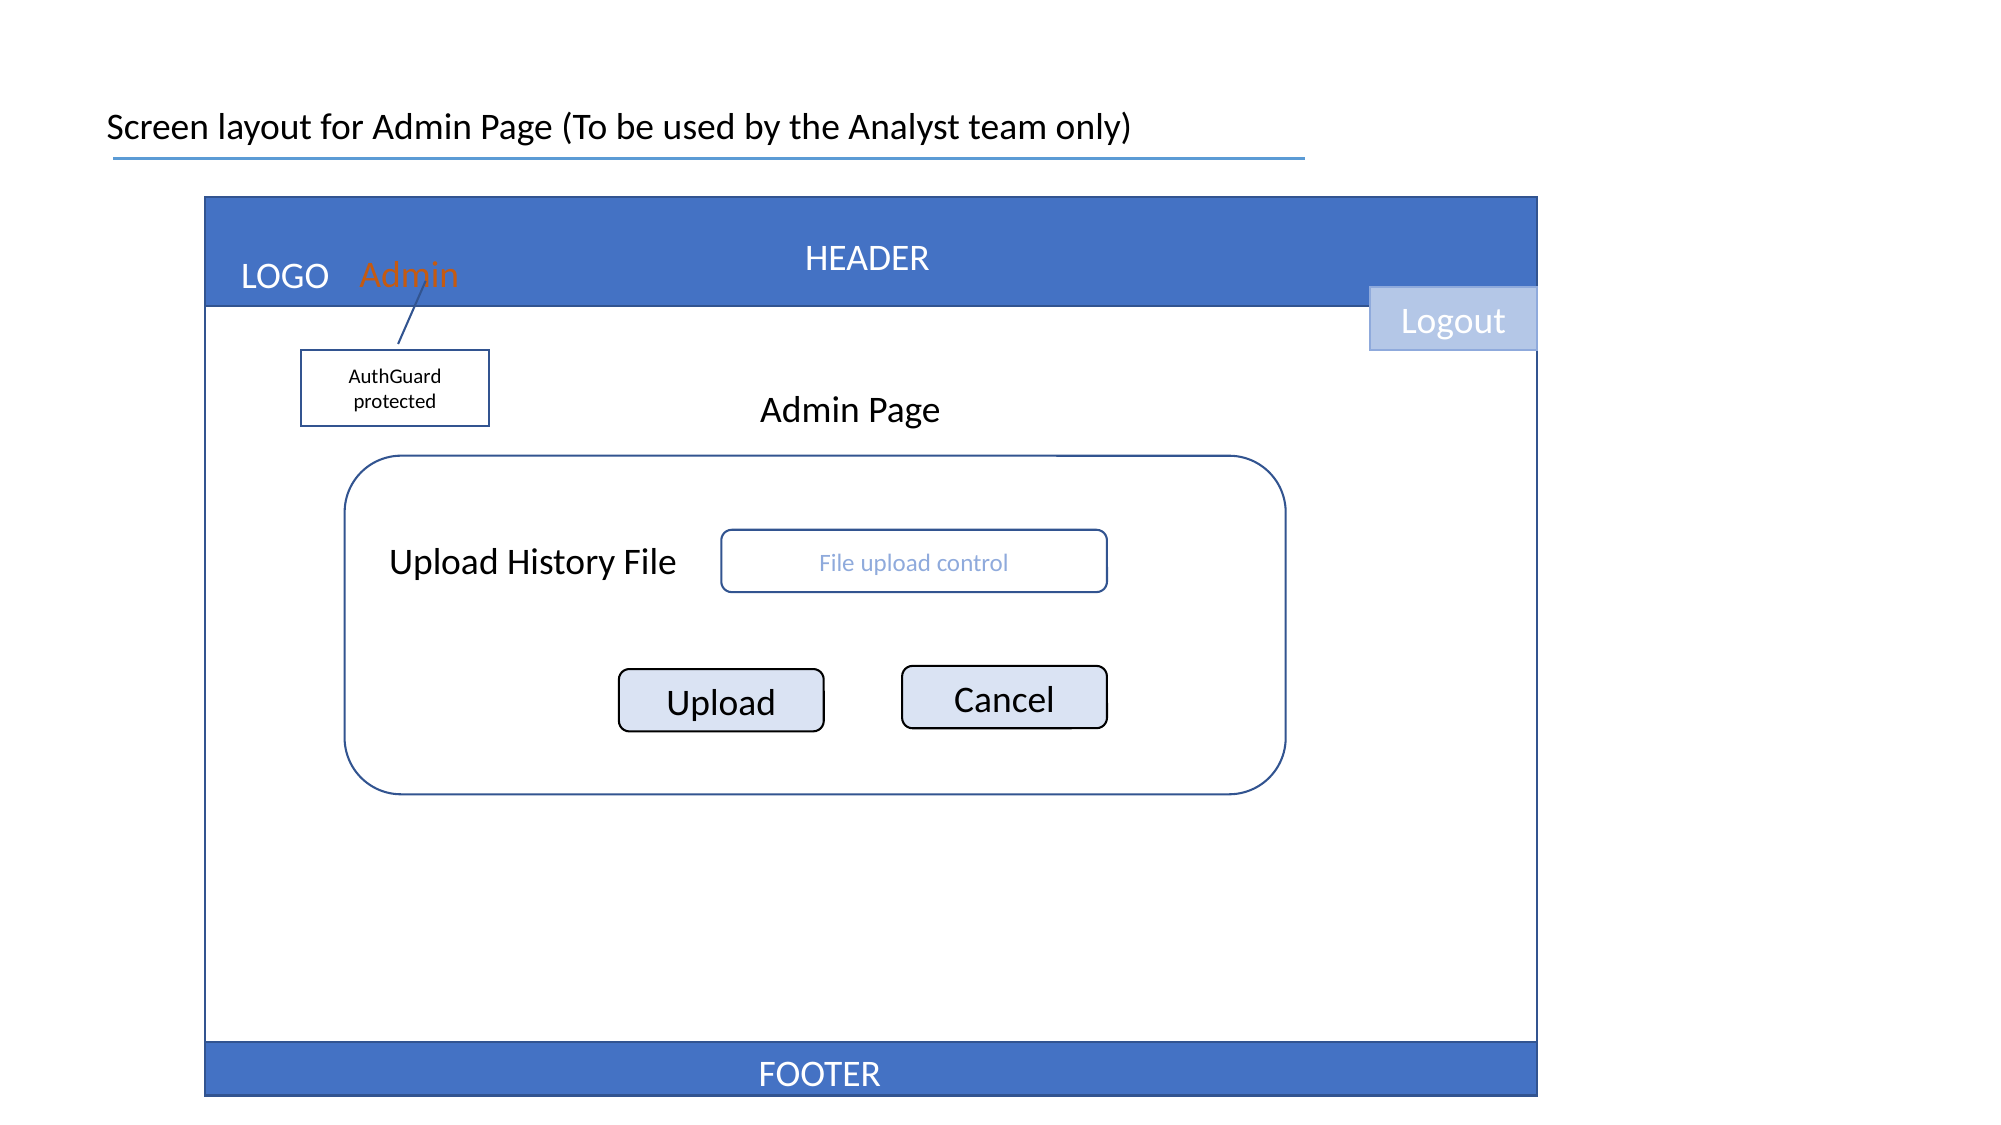

Screen layout for Admin Page (To be used by the Analyst team only)

HEADER
Admin
LOGO
Logout
AuthGuard protected
Admin Page

Upload History File
File upload control
Cancel
Upload

FOOTER